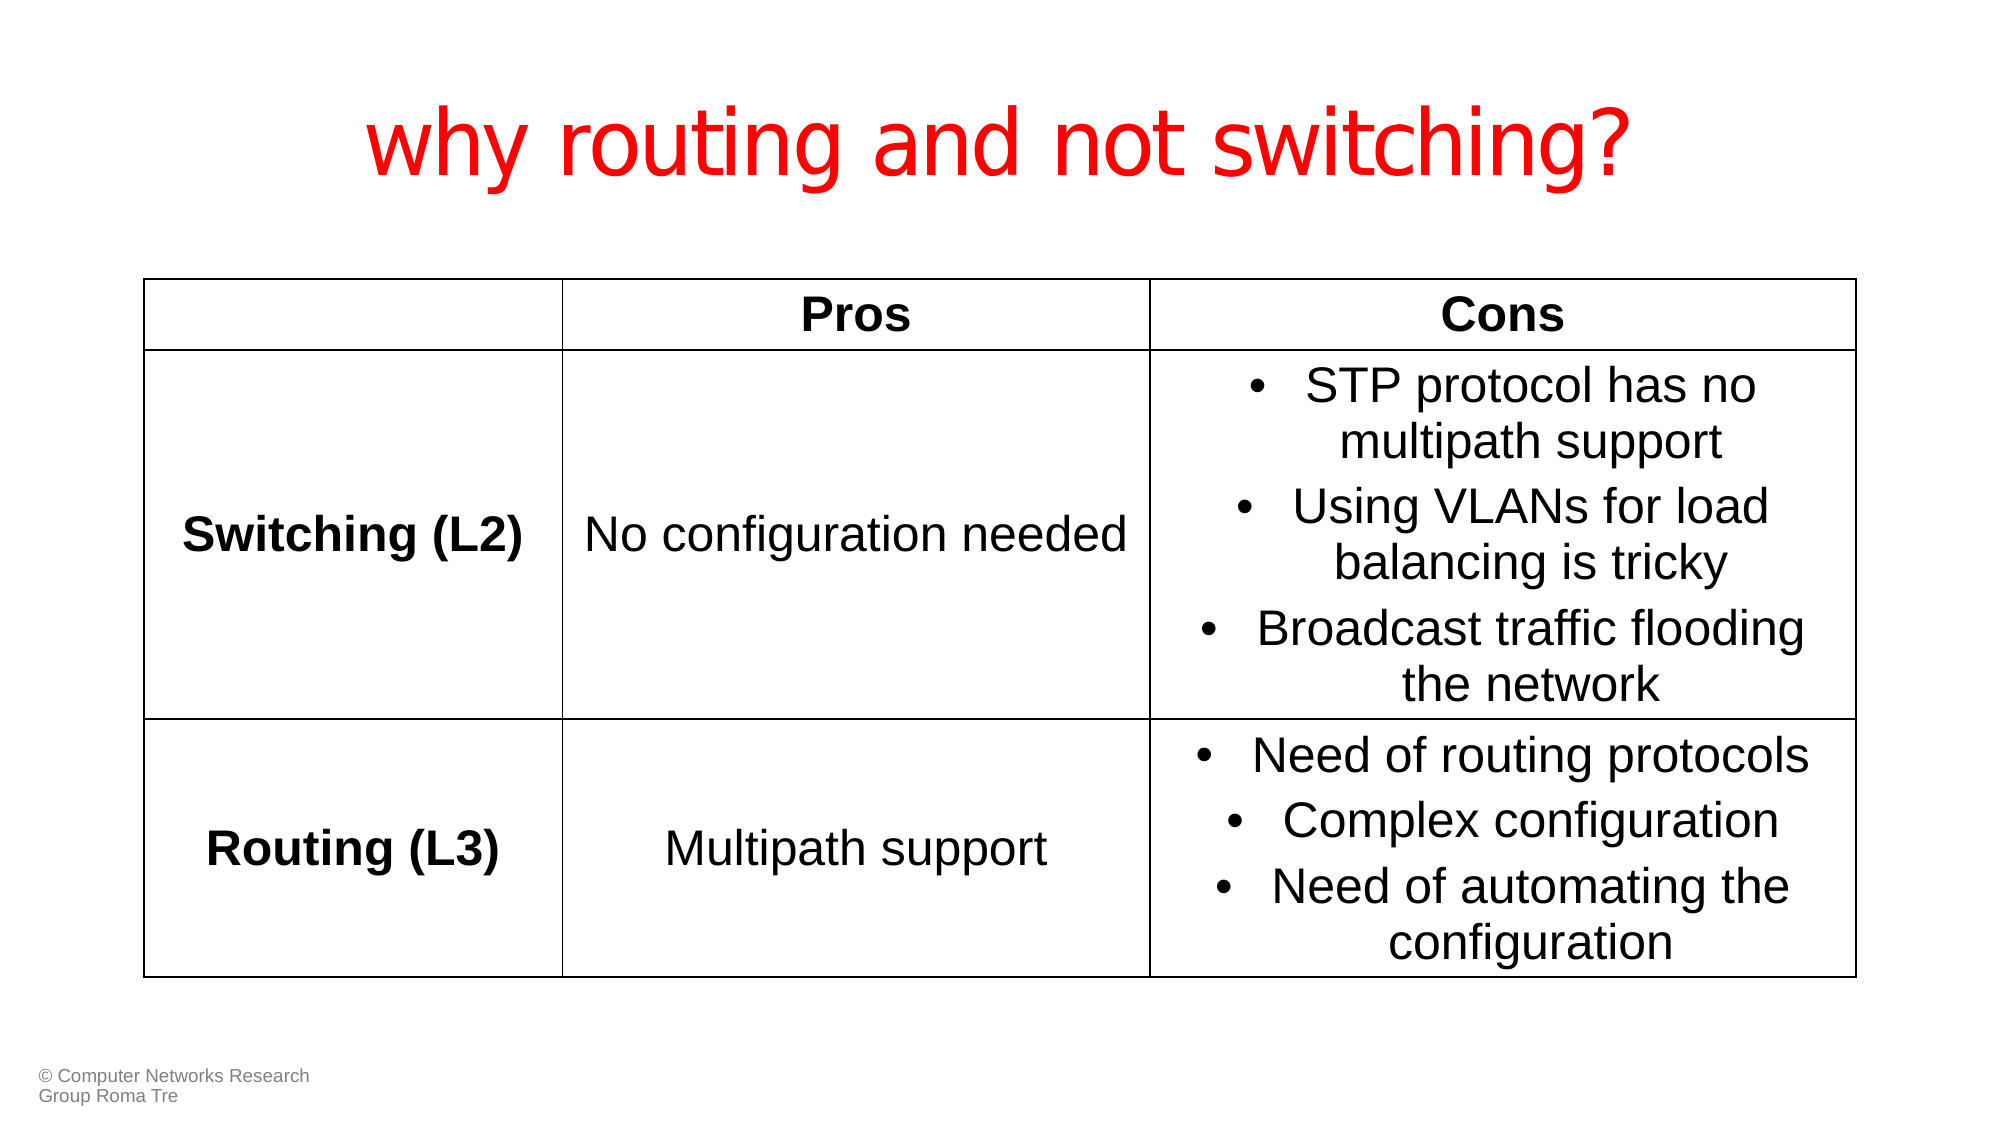

# why routing and not switching?
|  | Pros | Cons |
| --- | --- | --- |
| Switching (L2) | No configuration needed | STP protocol has no multipath support Using VLANs for load balancing is tricky Broadcast traffic flooding the network |
| Routing (L3) | Multipath support | Need of routing protocols Complex configuration Need of automating the configuration |